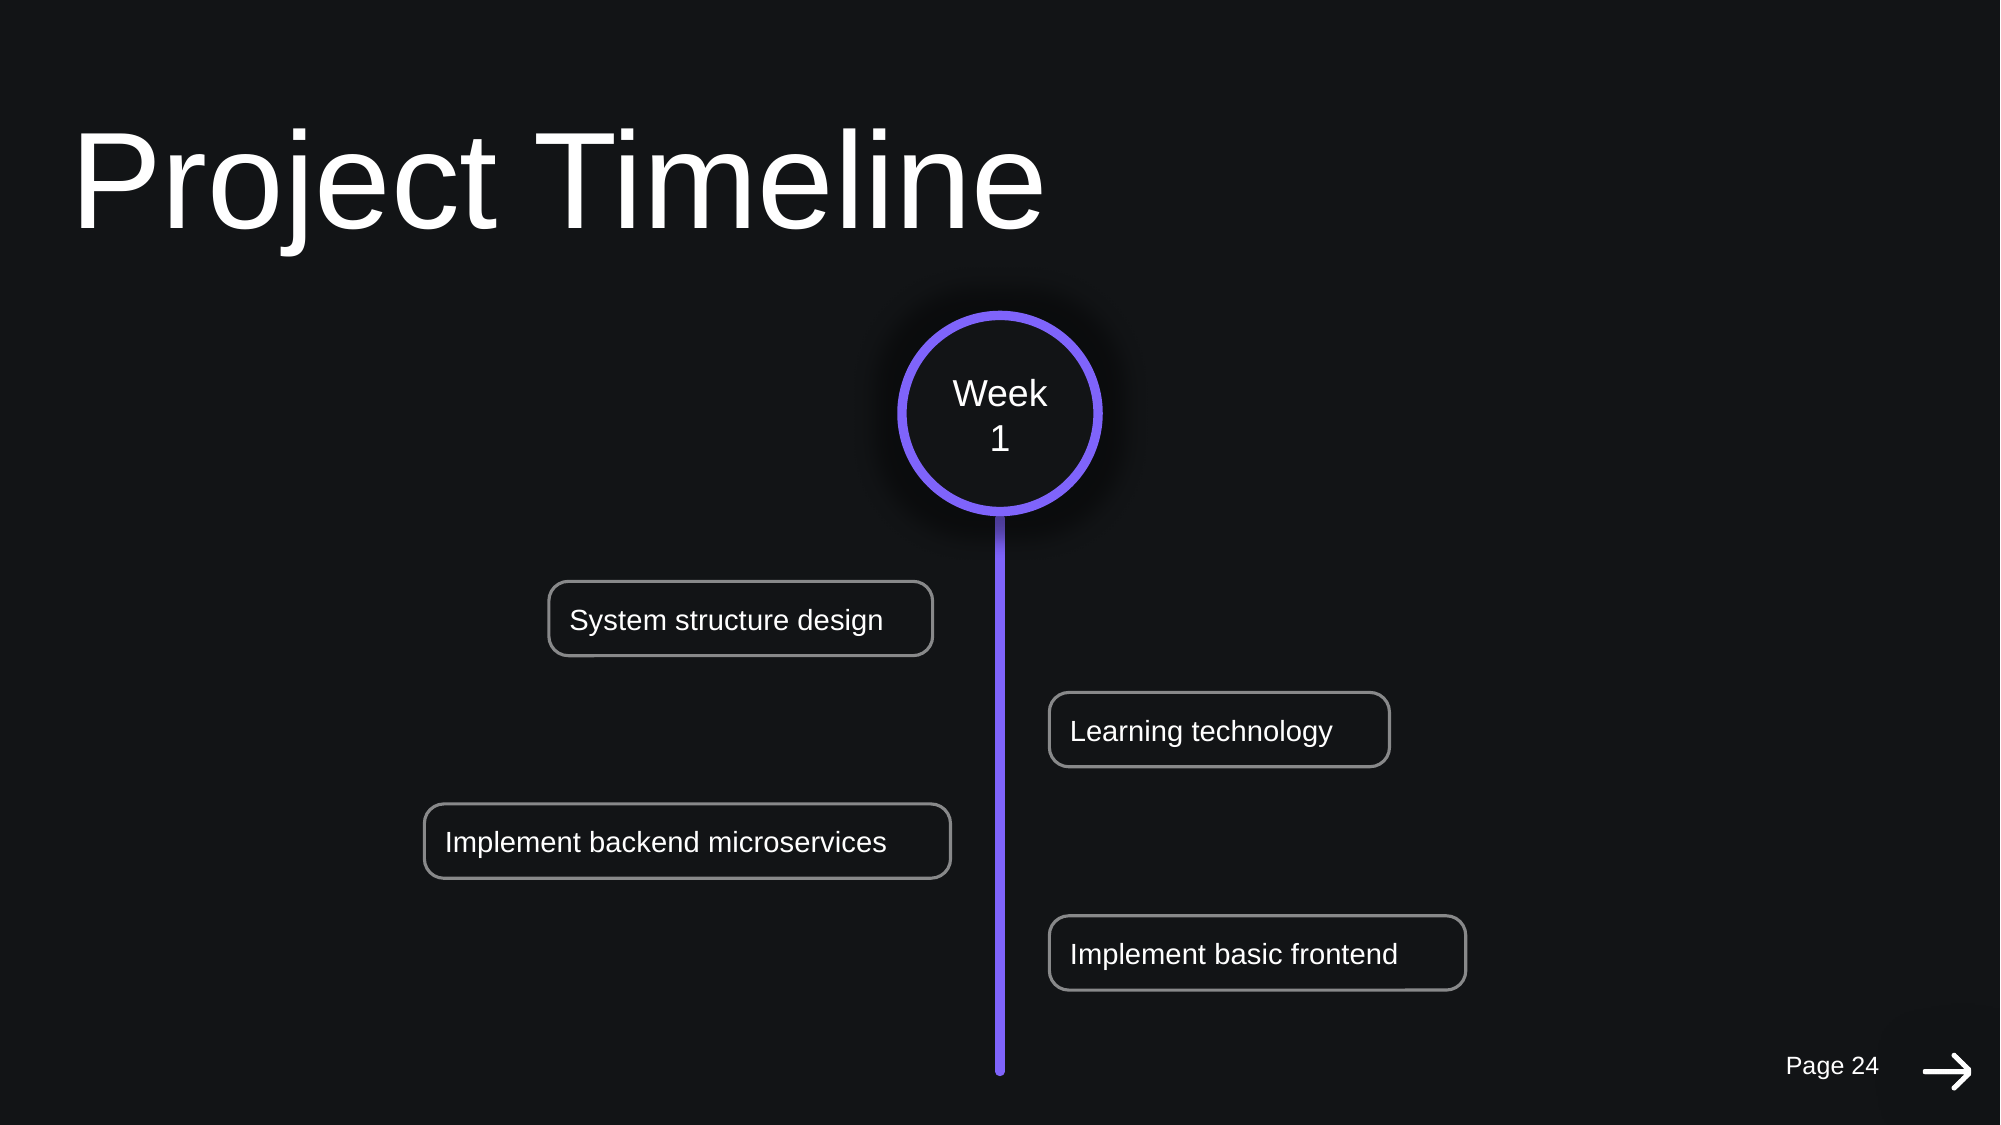

Project Timeline
Week1
System structure design
Learning technology
Implement backend microservices
Implement basic frontend